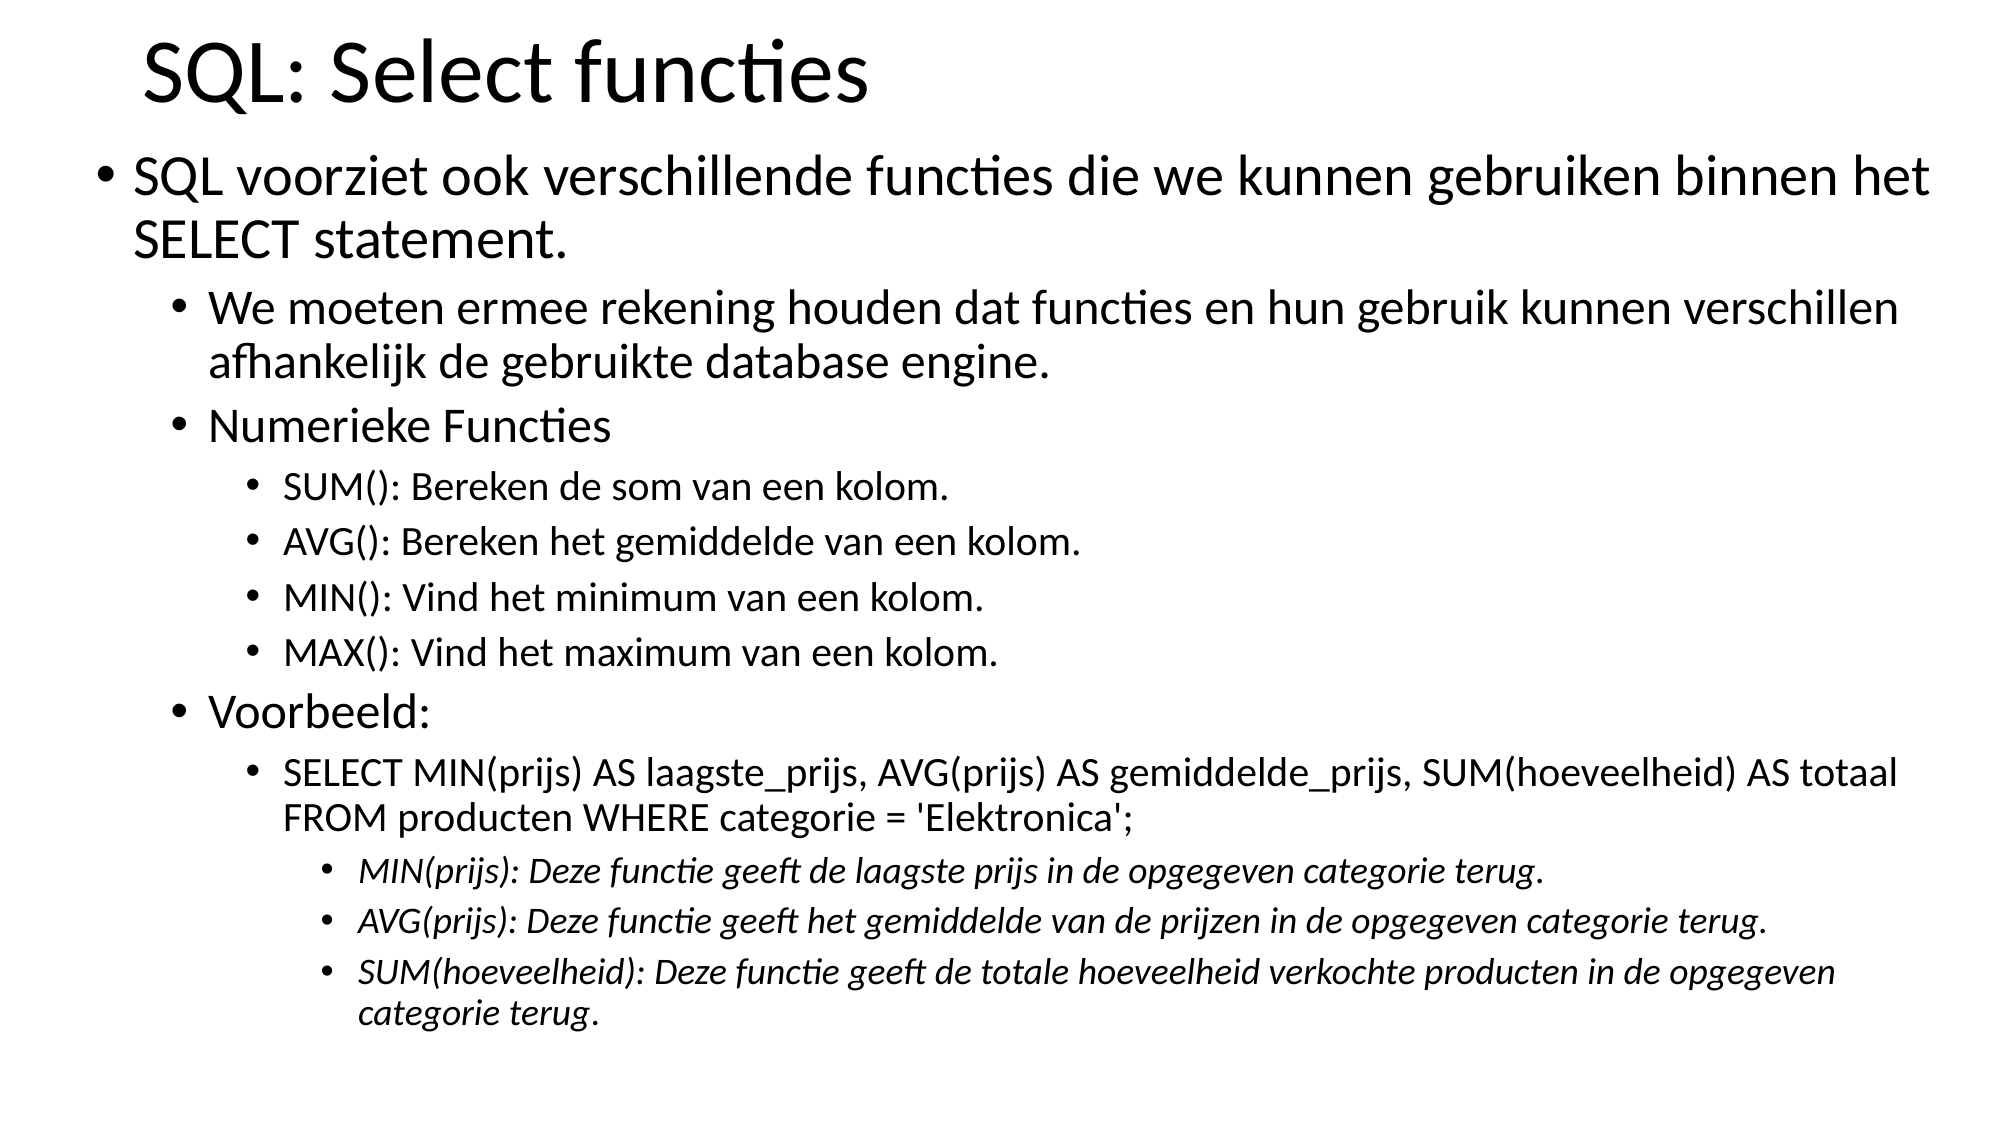

# SQL: Select functies
SQL voorziet ook verschillende functies die we kunnen gebruiken binnen het SELECT statement.
We moeten ermee rekening houden dat functies en hun gebruik kunnen verschillen afhankelijk de gebruikte database engine.
Numerieke Functies
SUM(): Bereken de som van een kolom.
AVG(): Bereken het gemiddelde van een kolom.
MIN(): Vind het minimum van een kolom.
MAX(): Vind het maximum van een kolom.
Voorbeeld:
SELECT MIN(prijs) AS laagste_prijs, AVG(prijs) AS gemiddelde_prijs, SUM(hoeveelheid) AS totaal FROM producten WHERE categorie = 'Elektronica';
MIN(prijs): Deze functie geeft de laagste prijs in de opgegeven categorie terug.
AVG(prijs): Deze functie geeft het gemiddelde van de prijzen in de opgegeven categorie terug.
SUM(hoeveelheid): Deze functie geeft de totale hoeveelheid verkochte producten in de opgegeven categorie terug.